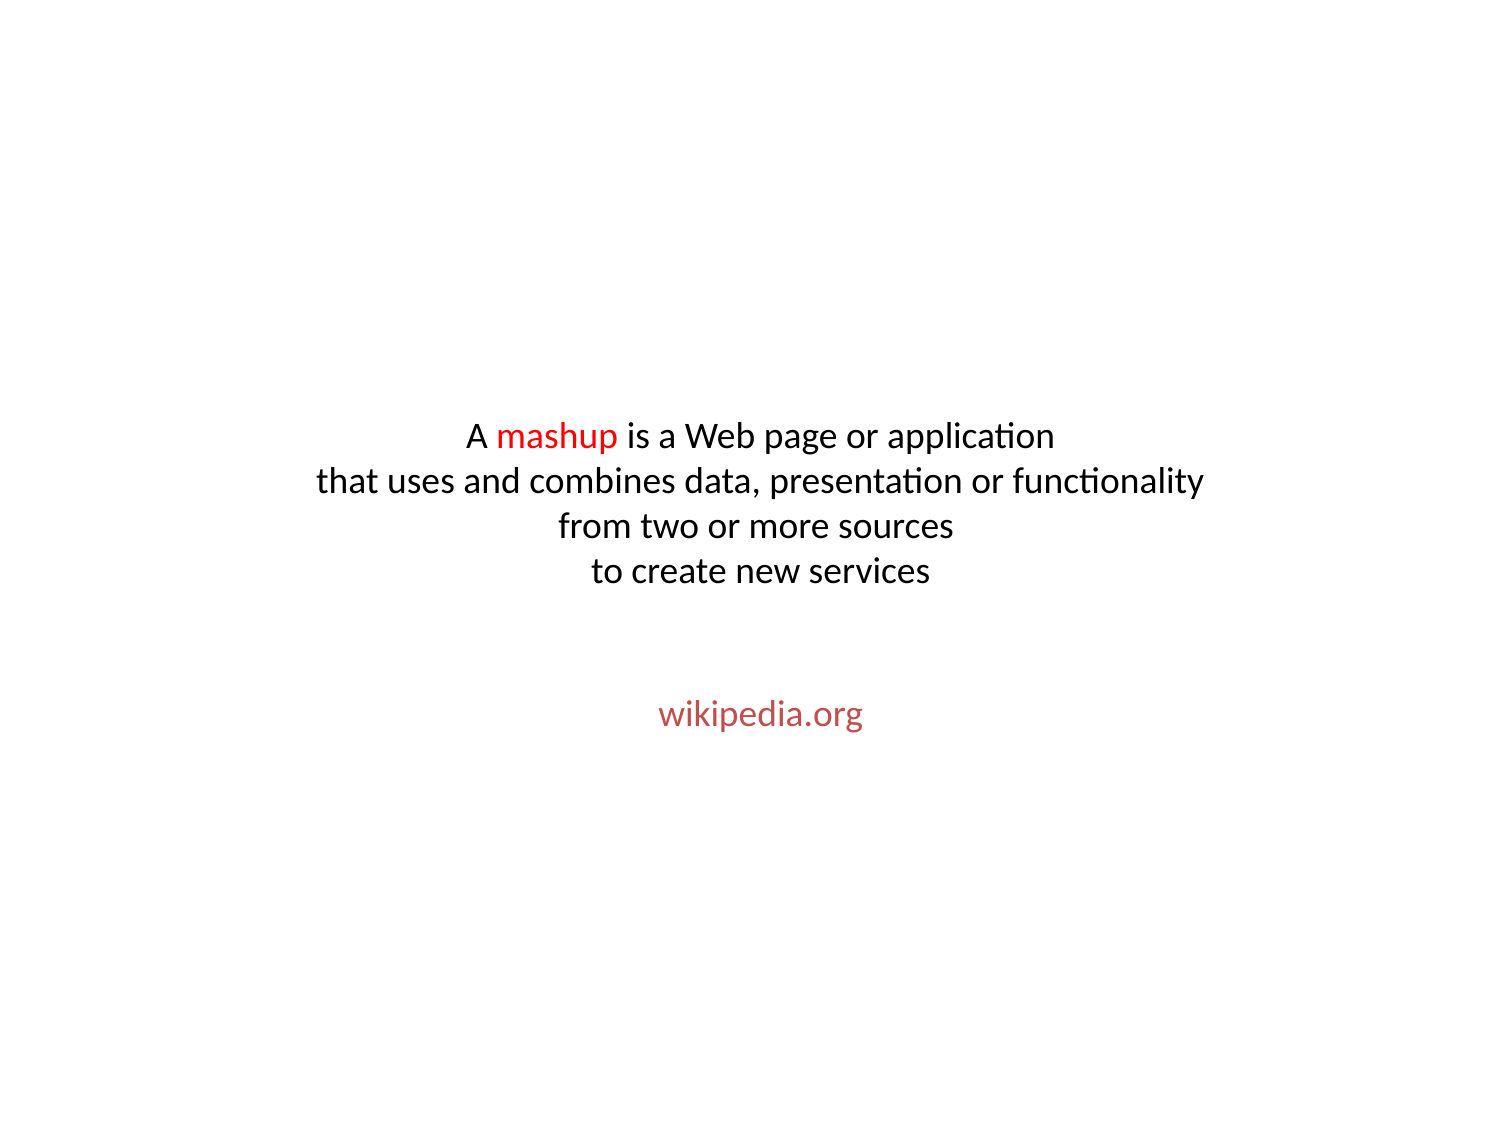

A mashup is a Web page or application
 that uses and combines data, presentation or functionality
from two or more sources
to create new services
wikipedia.org